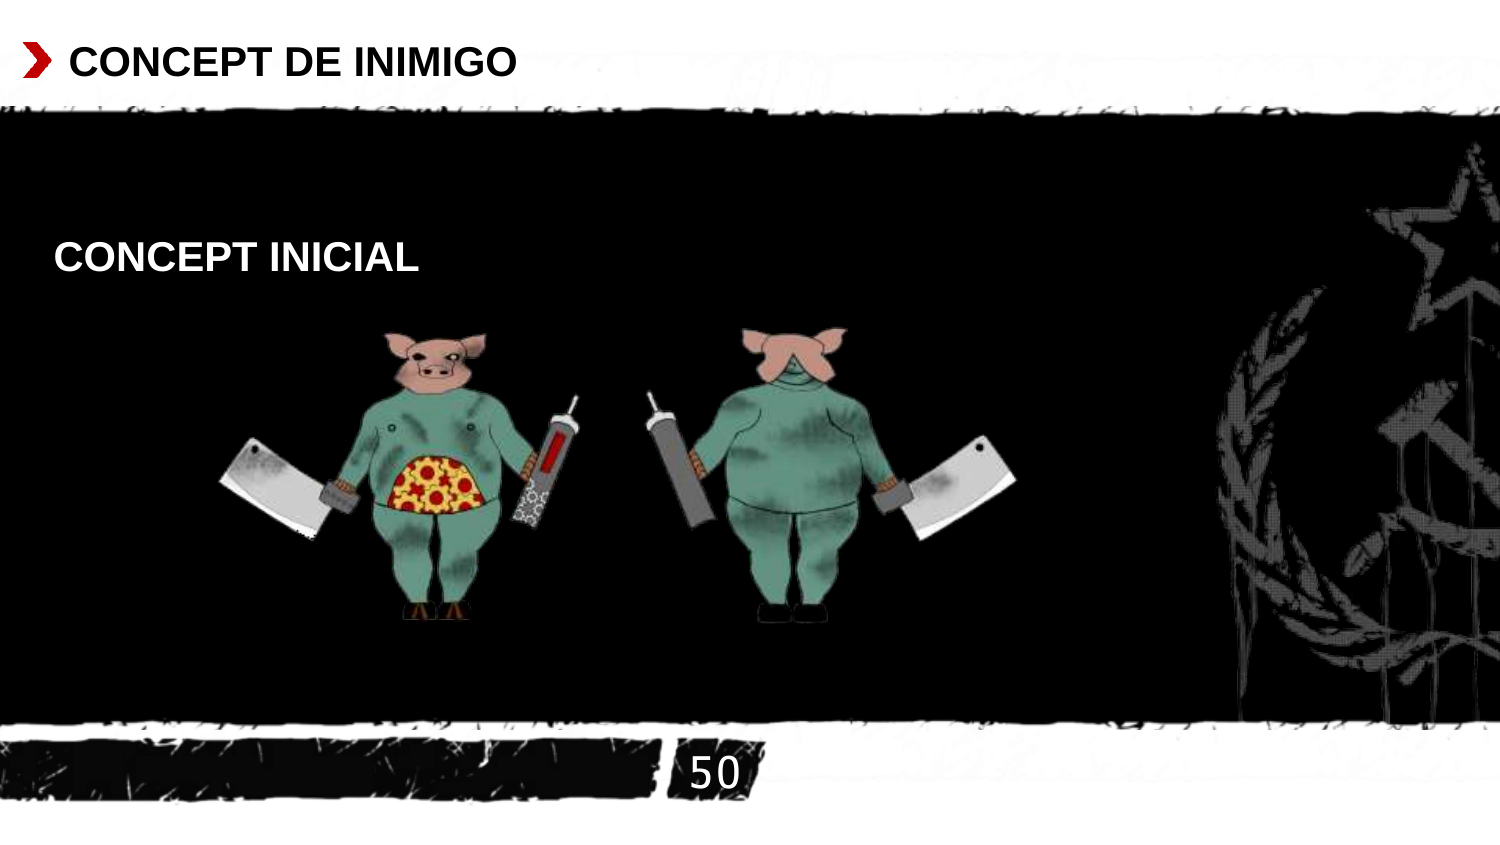

# CONCEPT DE INIMIGO

CONCEPT INICIAL

50